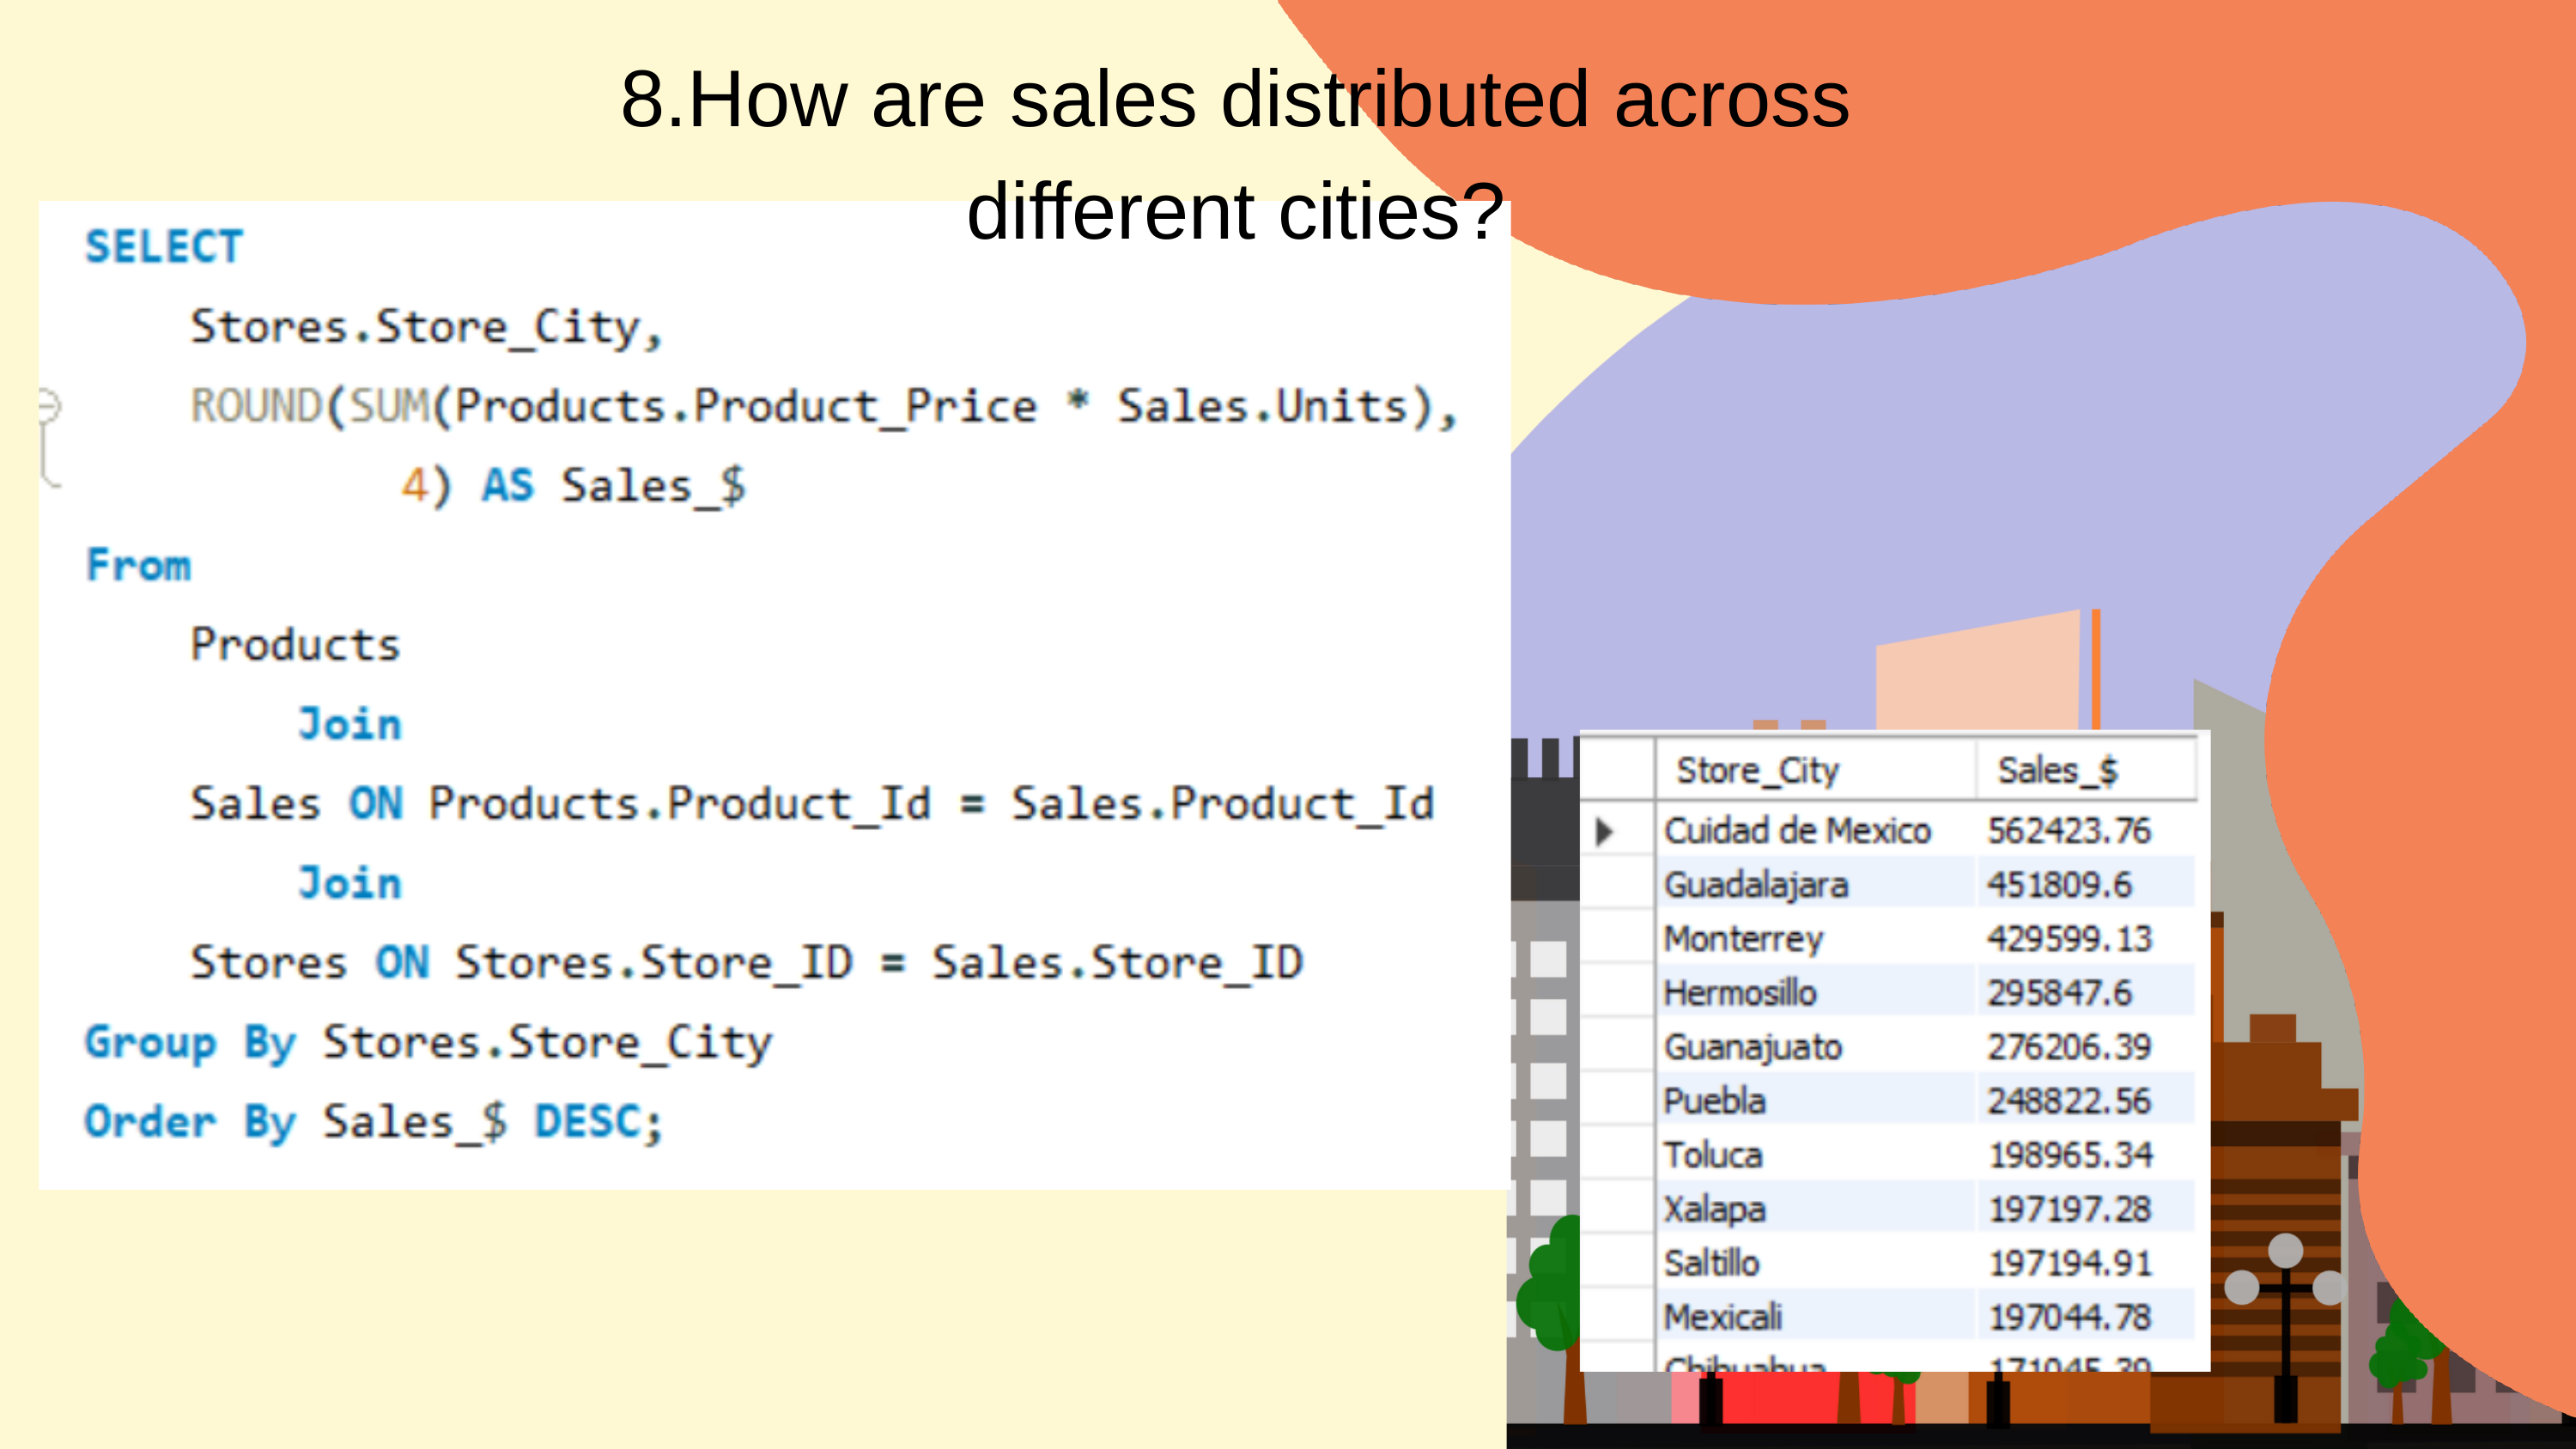

8.How are sales distributed across different cities?